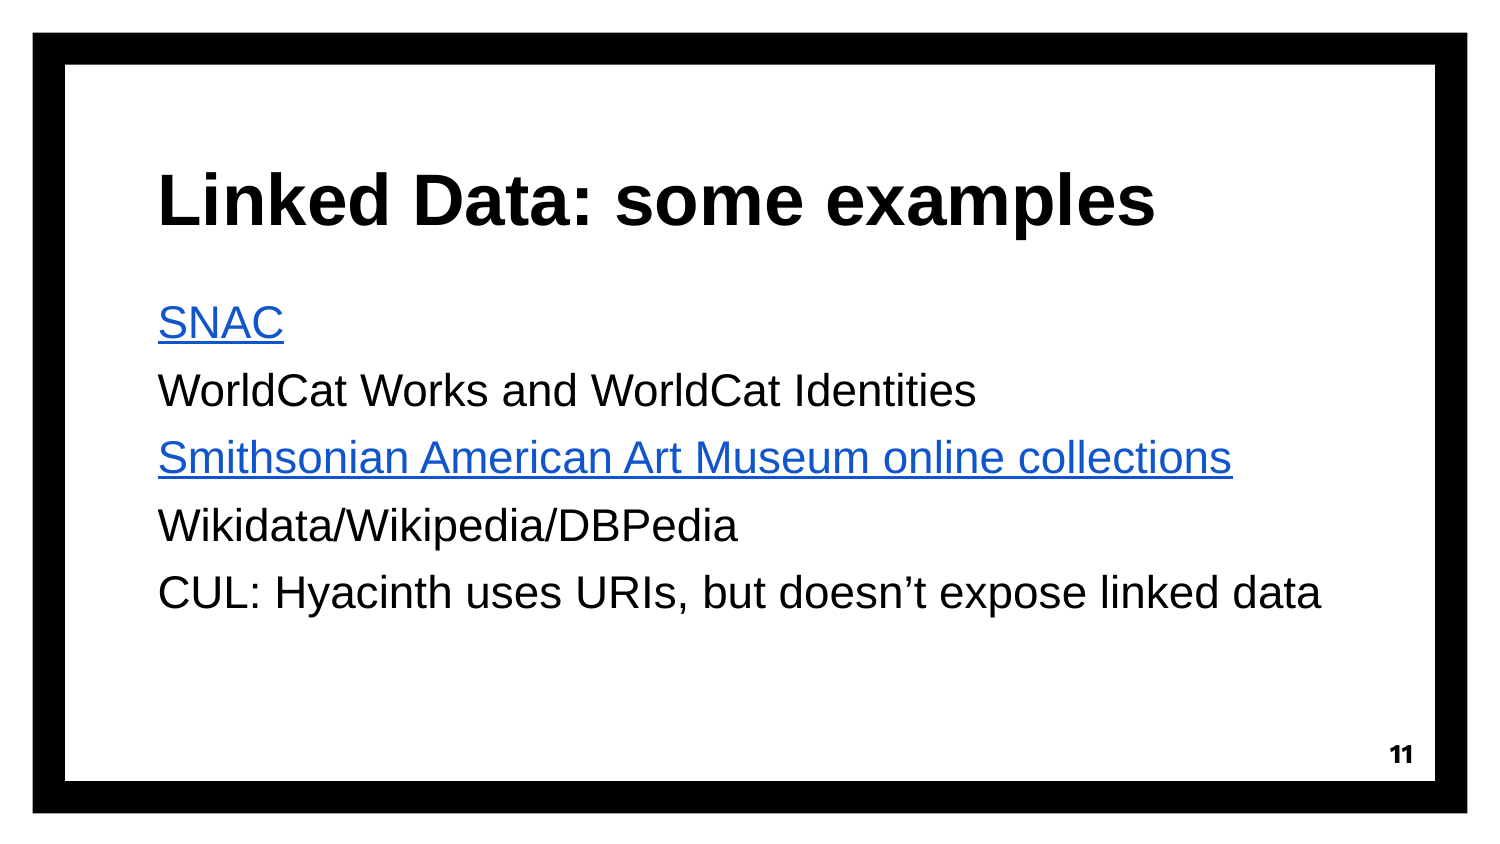

# Linked Data: some examples
SNAC
WorldCat Works and WorldCat Identities
Smithsonian American Art Museum online collections
Wikidata/Wikipedia/DBPedia
CUL: Hyacinth uses URIs, but doesn’t expose linked data

11